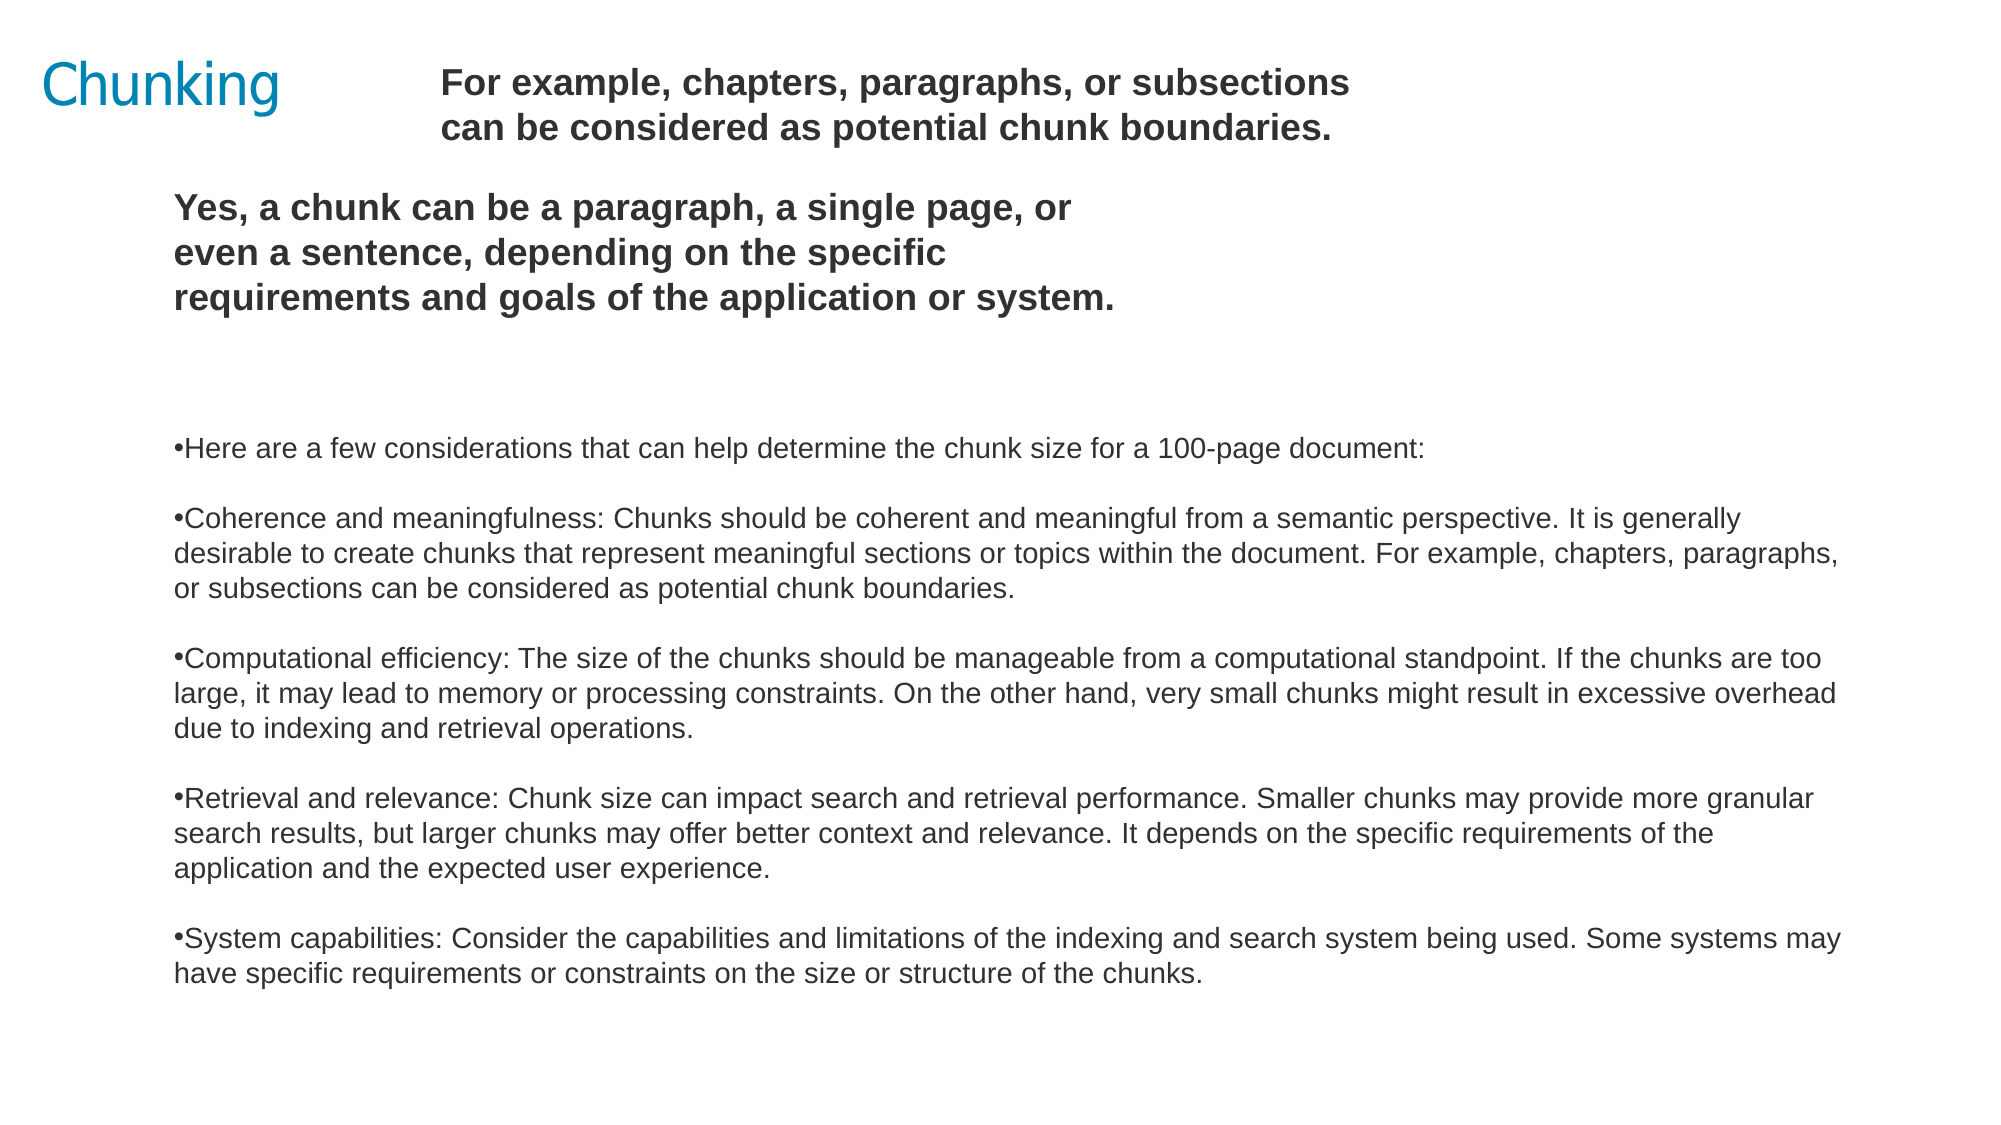

Chunking
For example, chapters, paragraphs, or subsections can be considered as potential chunk boundaries.
Yes, a chunk can be a paragraph, a single page, or even a sentence, depending on the specific requirements and goals of the application or system.
Here are a few considerations that can help determine the chunk size for a 100-page document:
Coherence and meaningfulness: Chunks should be coherent and meaningful from a semantic perspective. It is generally desirable to create chunks that represent meaningful sections or topics within the document. For example, chapters, paragraphs, or subsections can be considered as potential chunk boundaries.
Computational efficiency: The size of the chunks should be manageable from a computational standpoint. If the chunks are too large, it may lead to memory or processing constraints. On the other hand, very small chunks might result in excessive overhead due to indexing and retrieval operations.
Retrieval and relevance: Chunk size can impact search and retrieval performance. Smaller chunks may provide more granular search results, but larger chunks may offer better context and relevance. It depends on the specific requirements of the application and the expected user experience.
System capabilities: Consider the capabilities and limitations of the indexing and search system being used. Some systems may have specific requirements or constraints on the size or structure of the chunks.